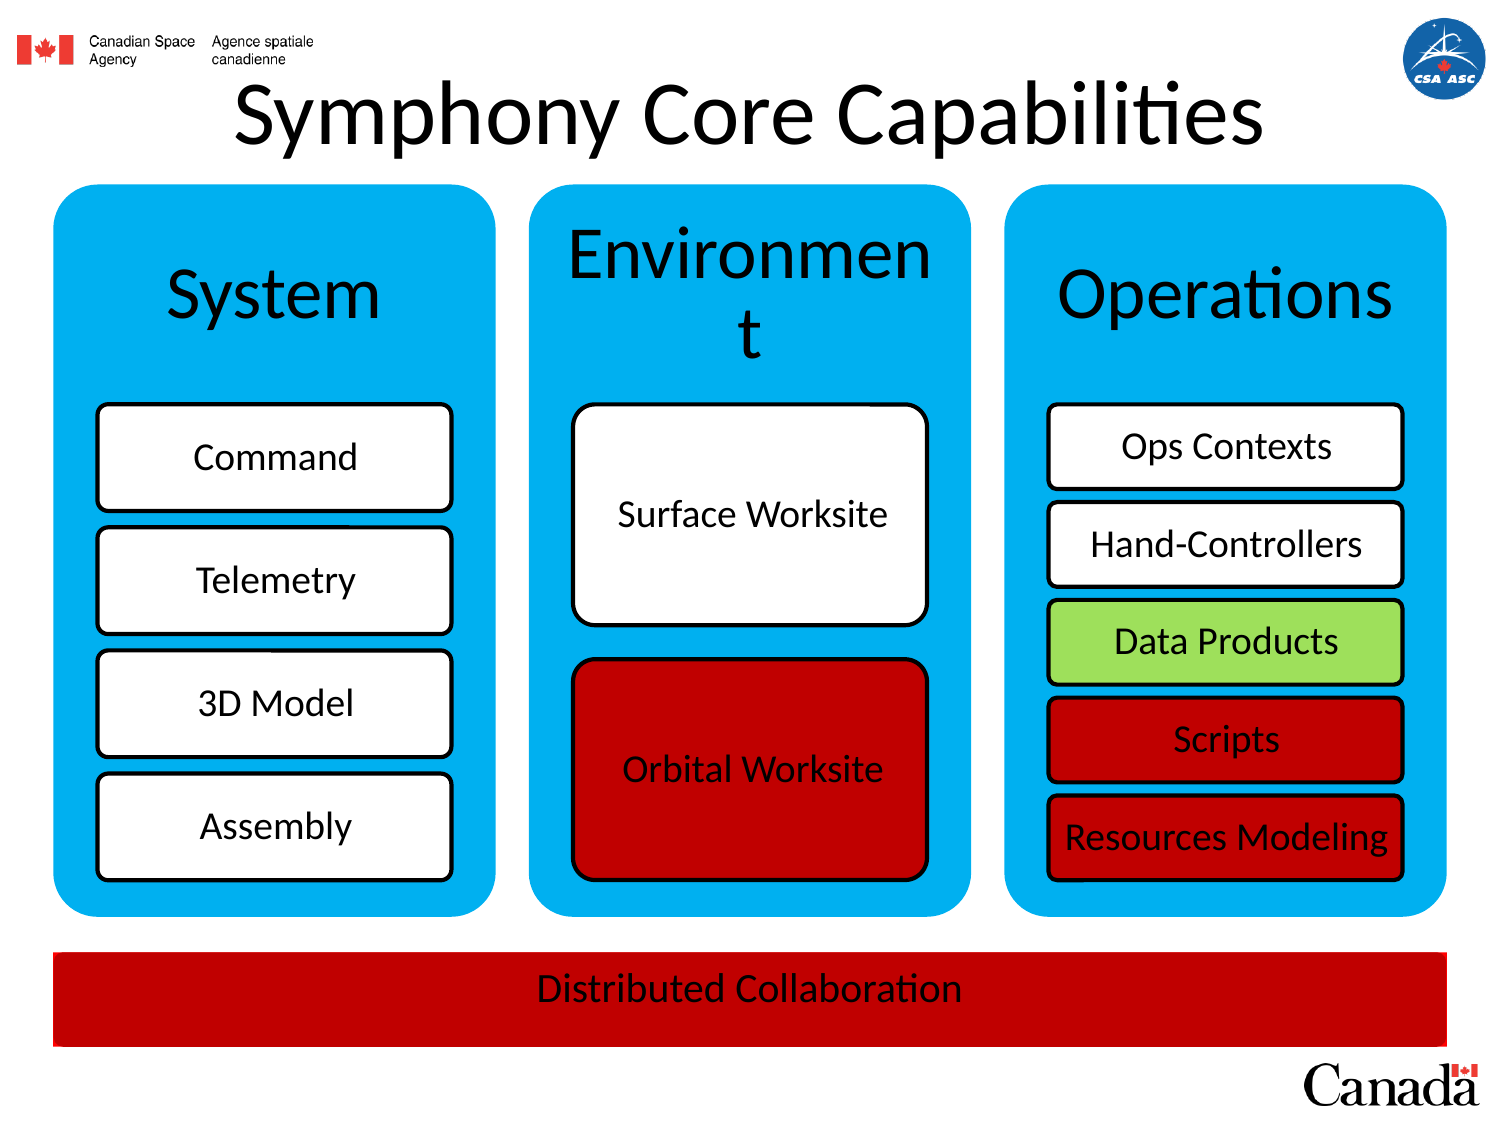

Symphony Core Capabilities
System
Command
Telemetry
3D Model
Assembly
Environment
Surface Worksite
Orbital Worksite
Operations
Ops Contexts
Hand-Controllers
Data Products
Scripts
Resources Modeling
Distributed Collaboration